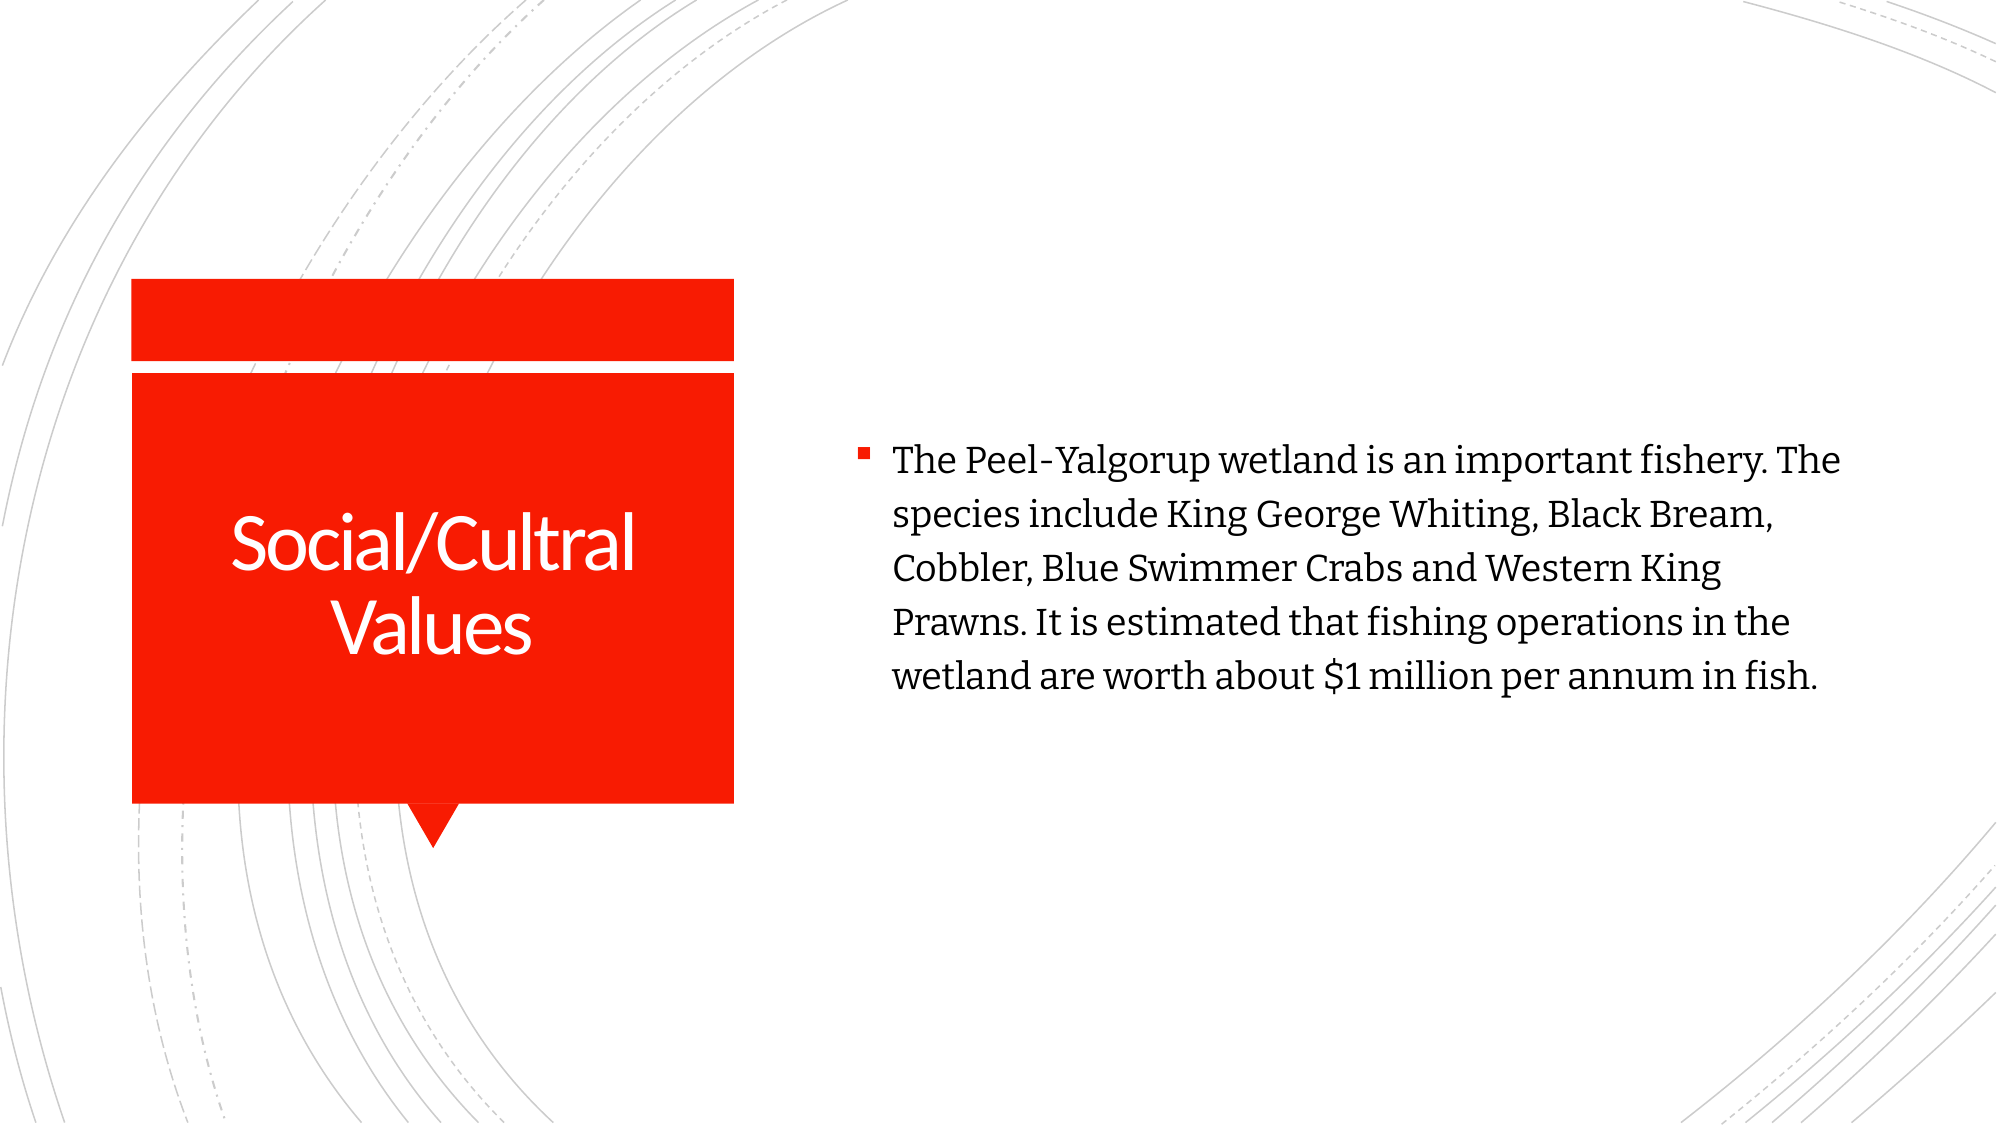

The Peel-Yalgorup wetland is an important fishery. The species include King George Whiting, Black Bream, Cobbler, Blue Swimmer Crabs and Western King Prawns. It is estimated that fishing operations in the wetland are worth about $1 million per annum in fish.
# Social/Cultral Values